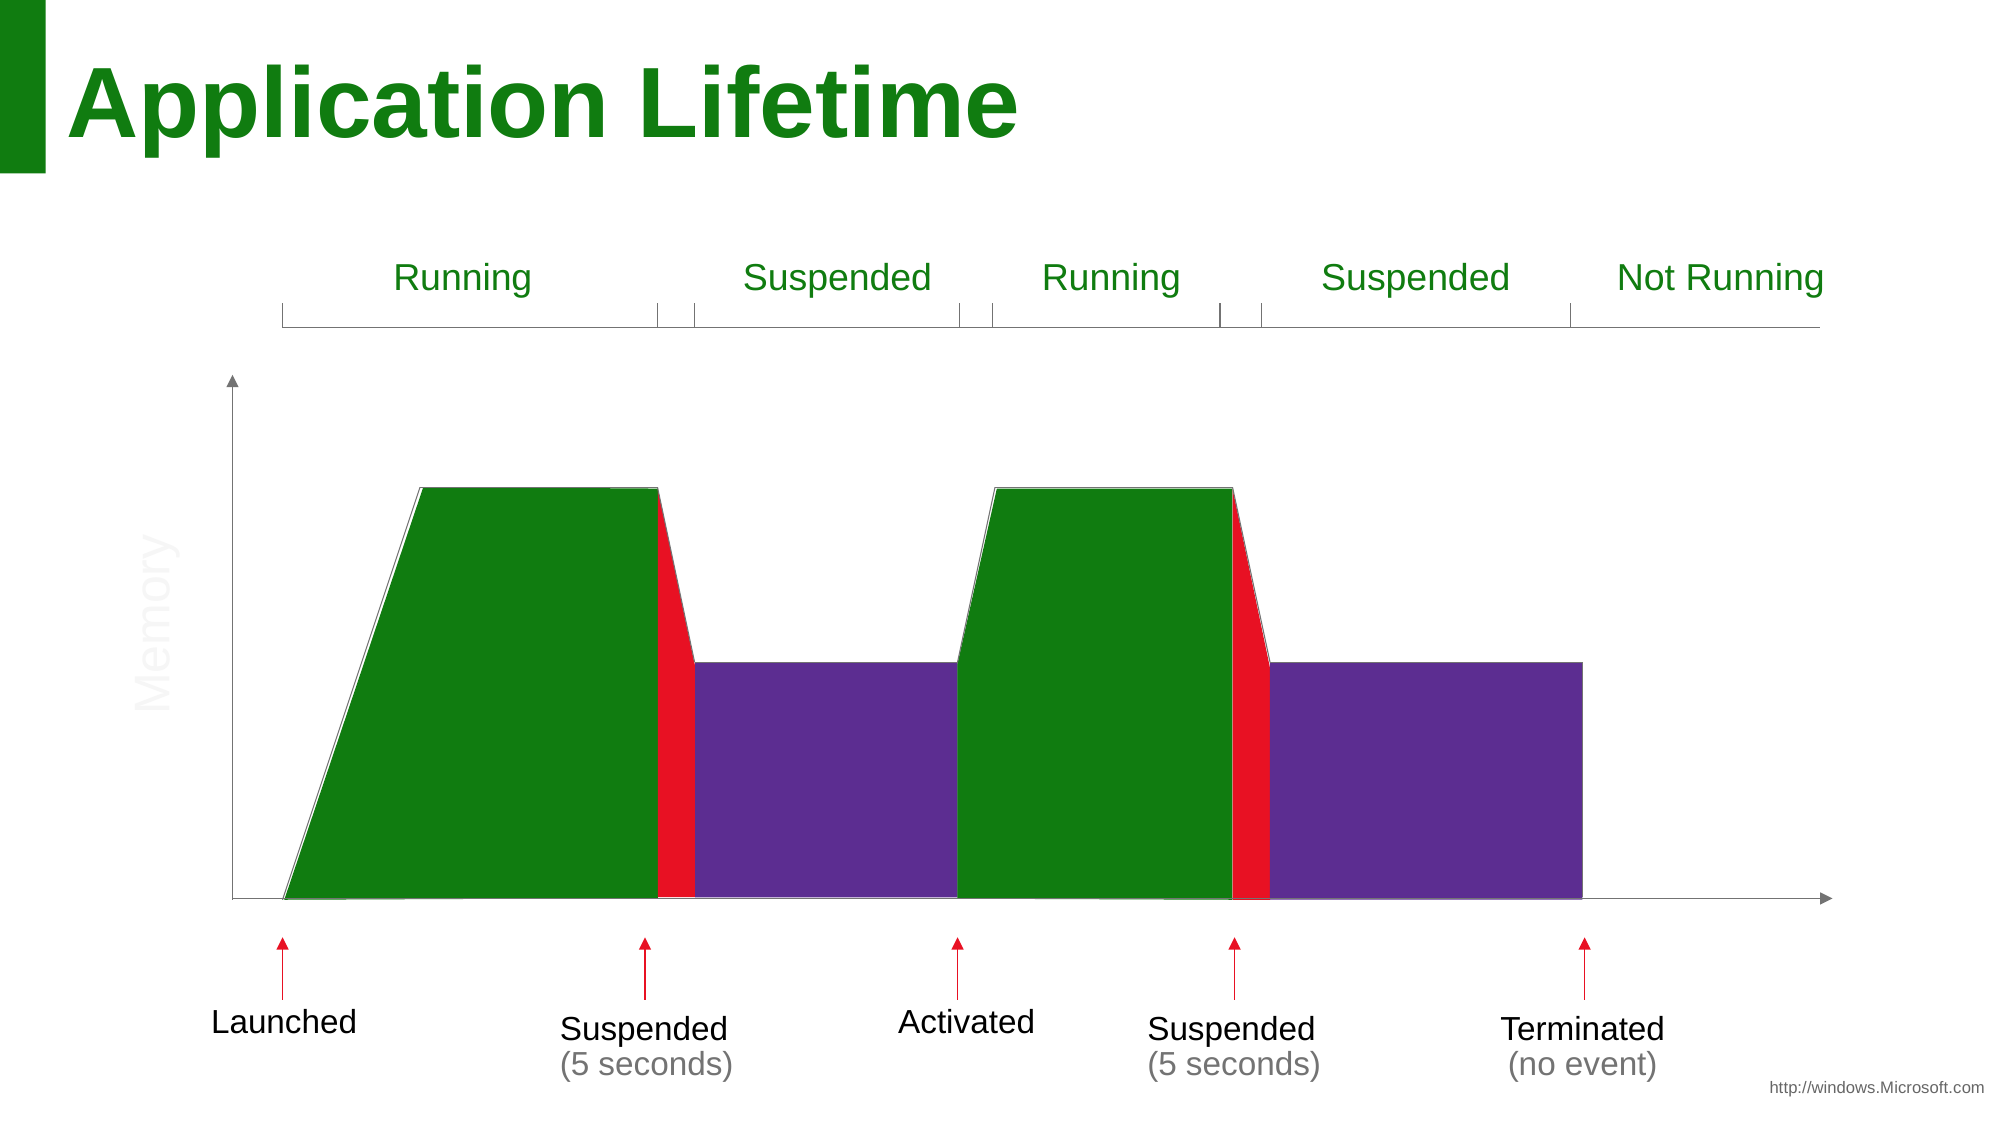

# Application Lifetime

Running
Suspended
Running
Suspended
Not Running

Memory

Launched
Suspended
(5 seconds)
Activated
Suspended
(5 seconds)
Terminated
(no event)